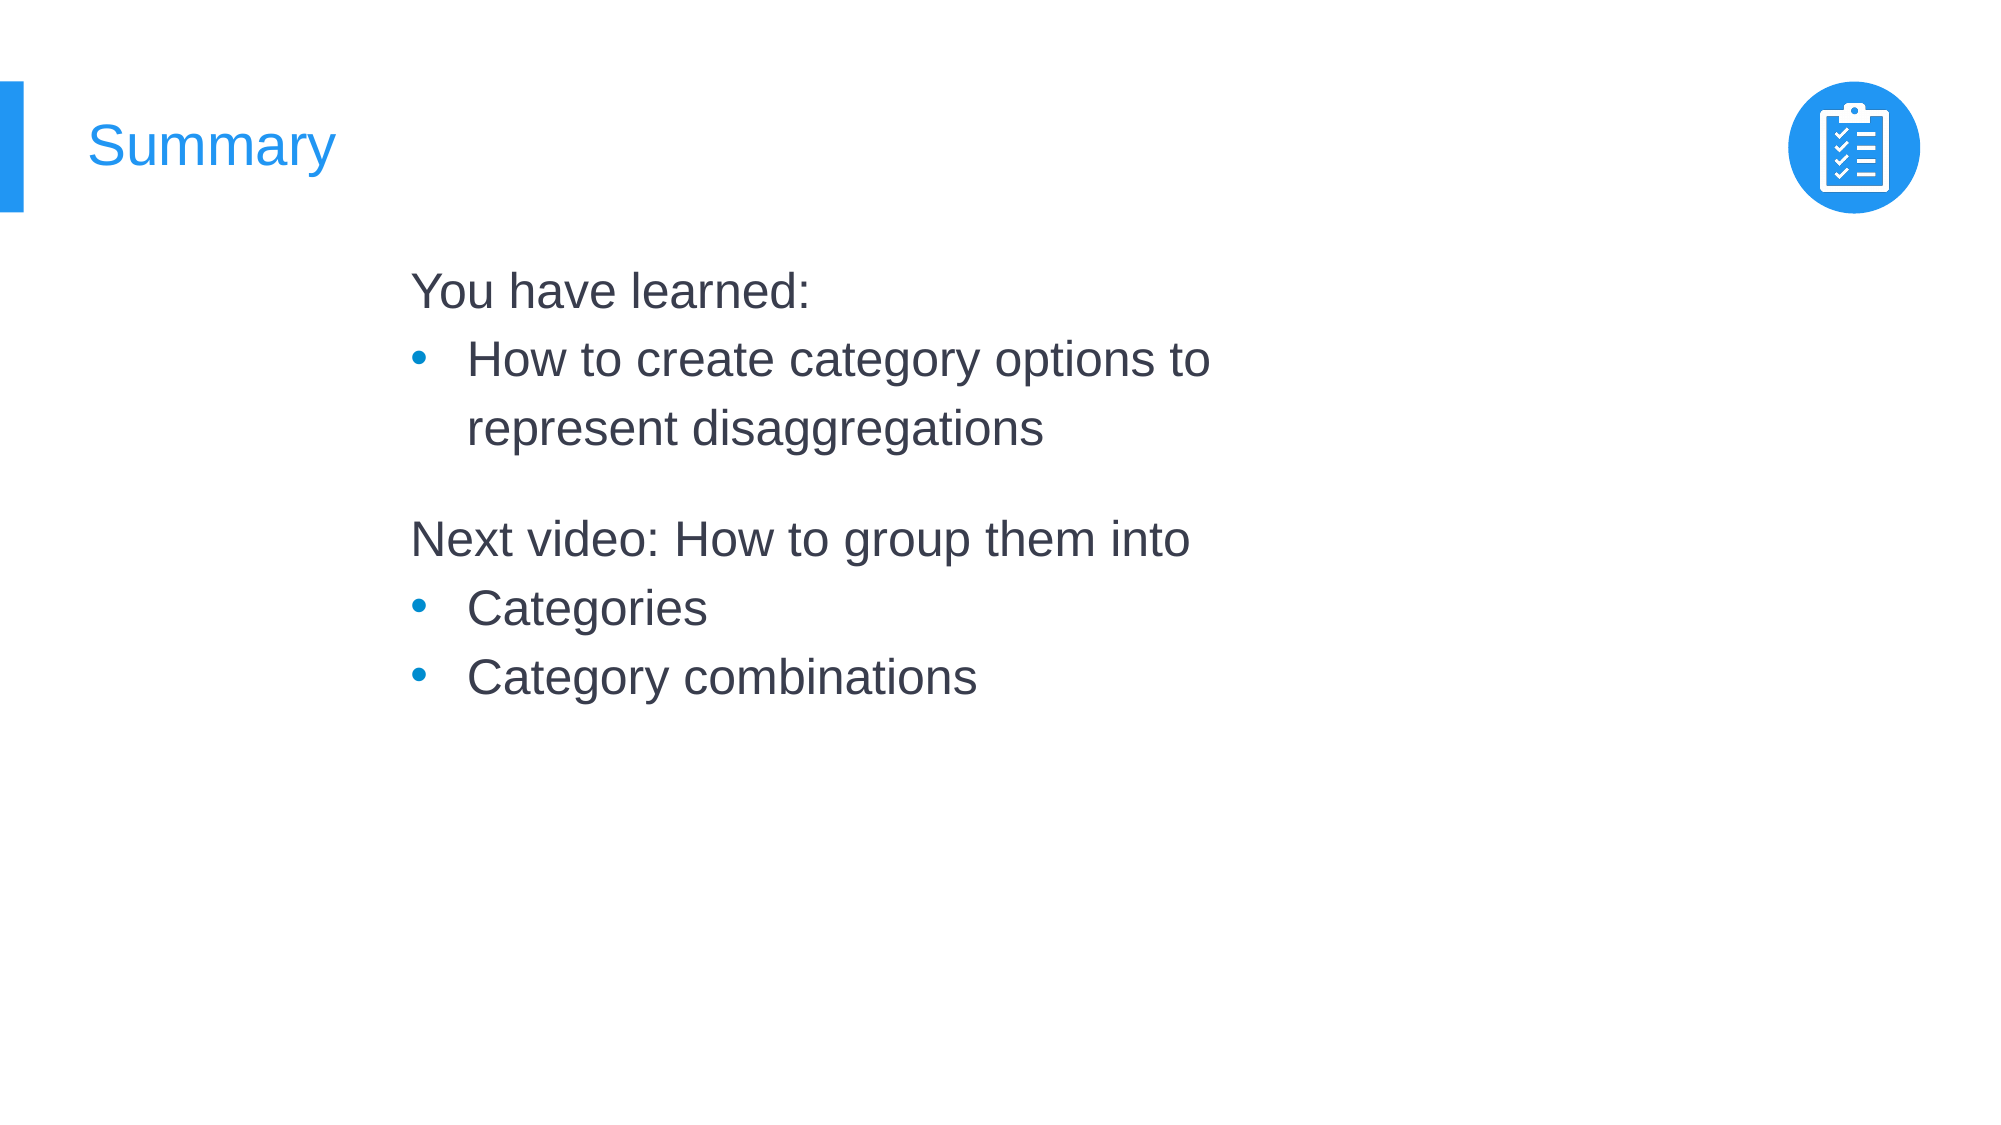

# Summary
You have learned:
How to create category options to represent disaggregations
Next video: How to group them into
Categories
Category combinations